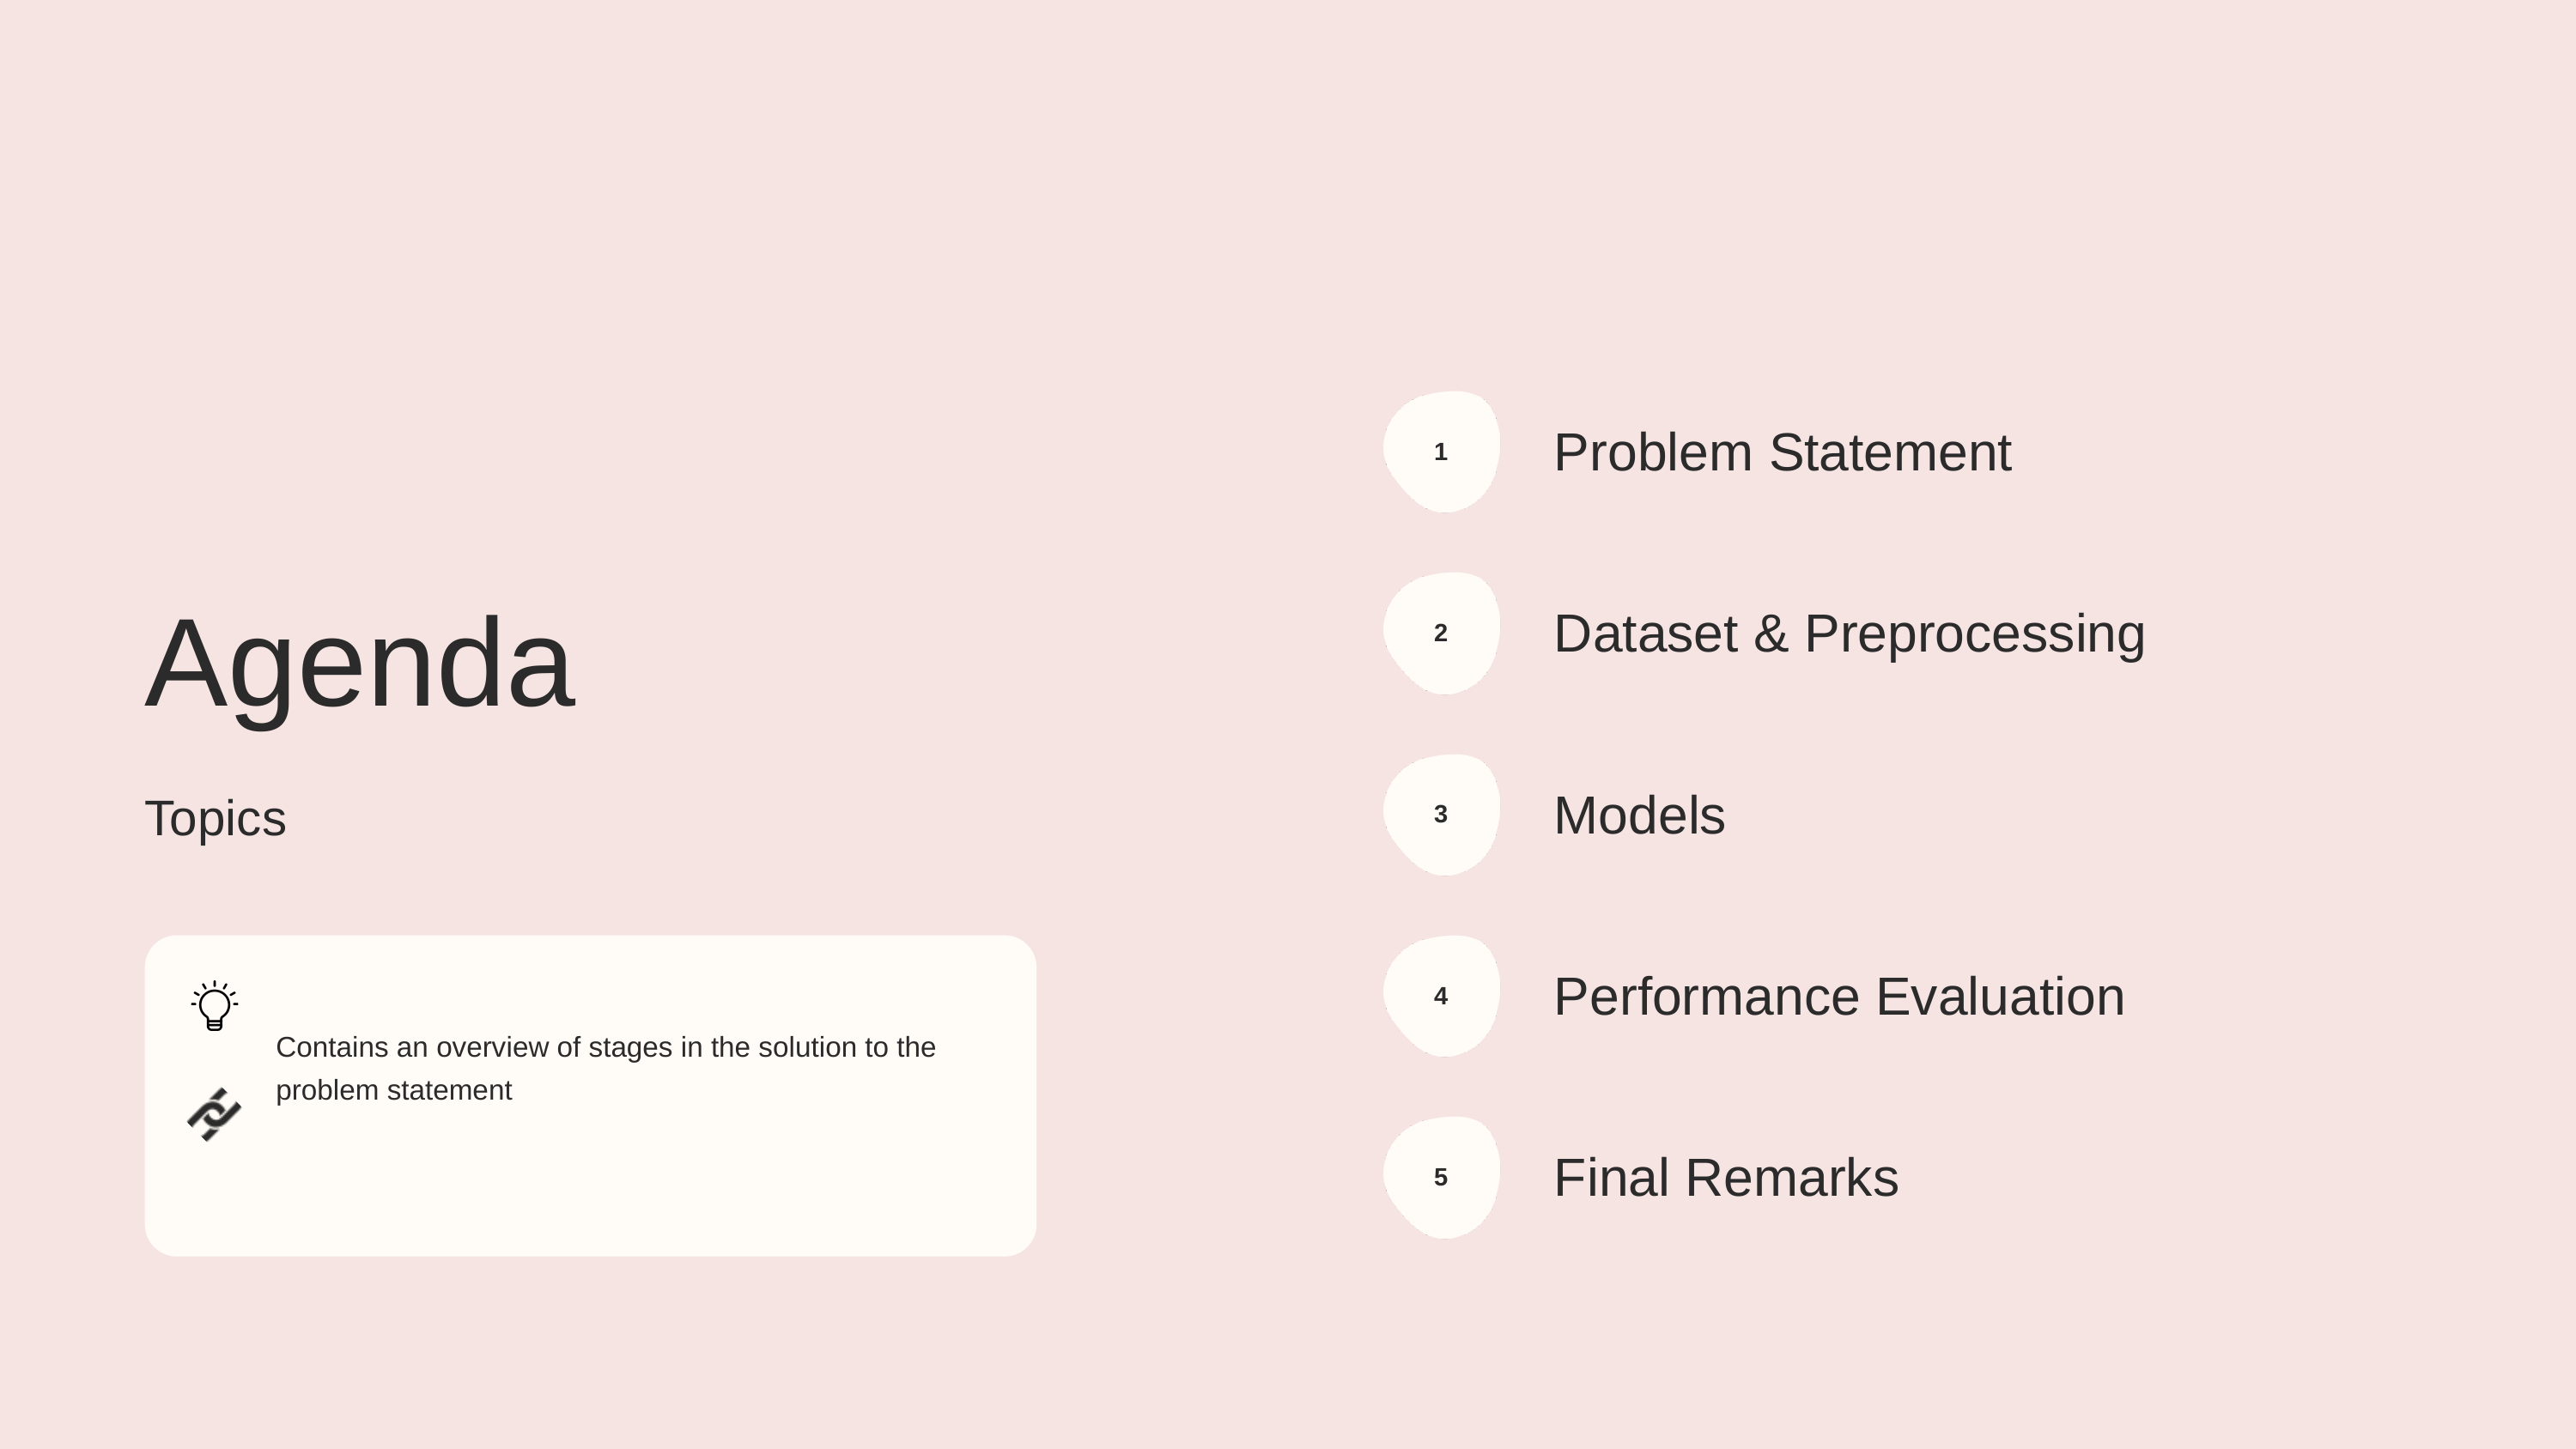

Problem Statement
1

Dataset & Preprocessing
2
Agenda
Topics

Models
3

Performance Evaluation
4

Contains an overview of stages in the solution to the problem statement

Final Remarks
5